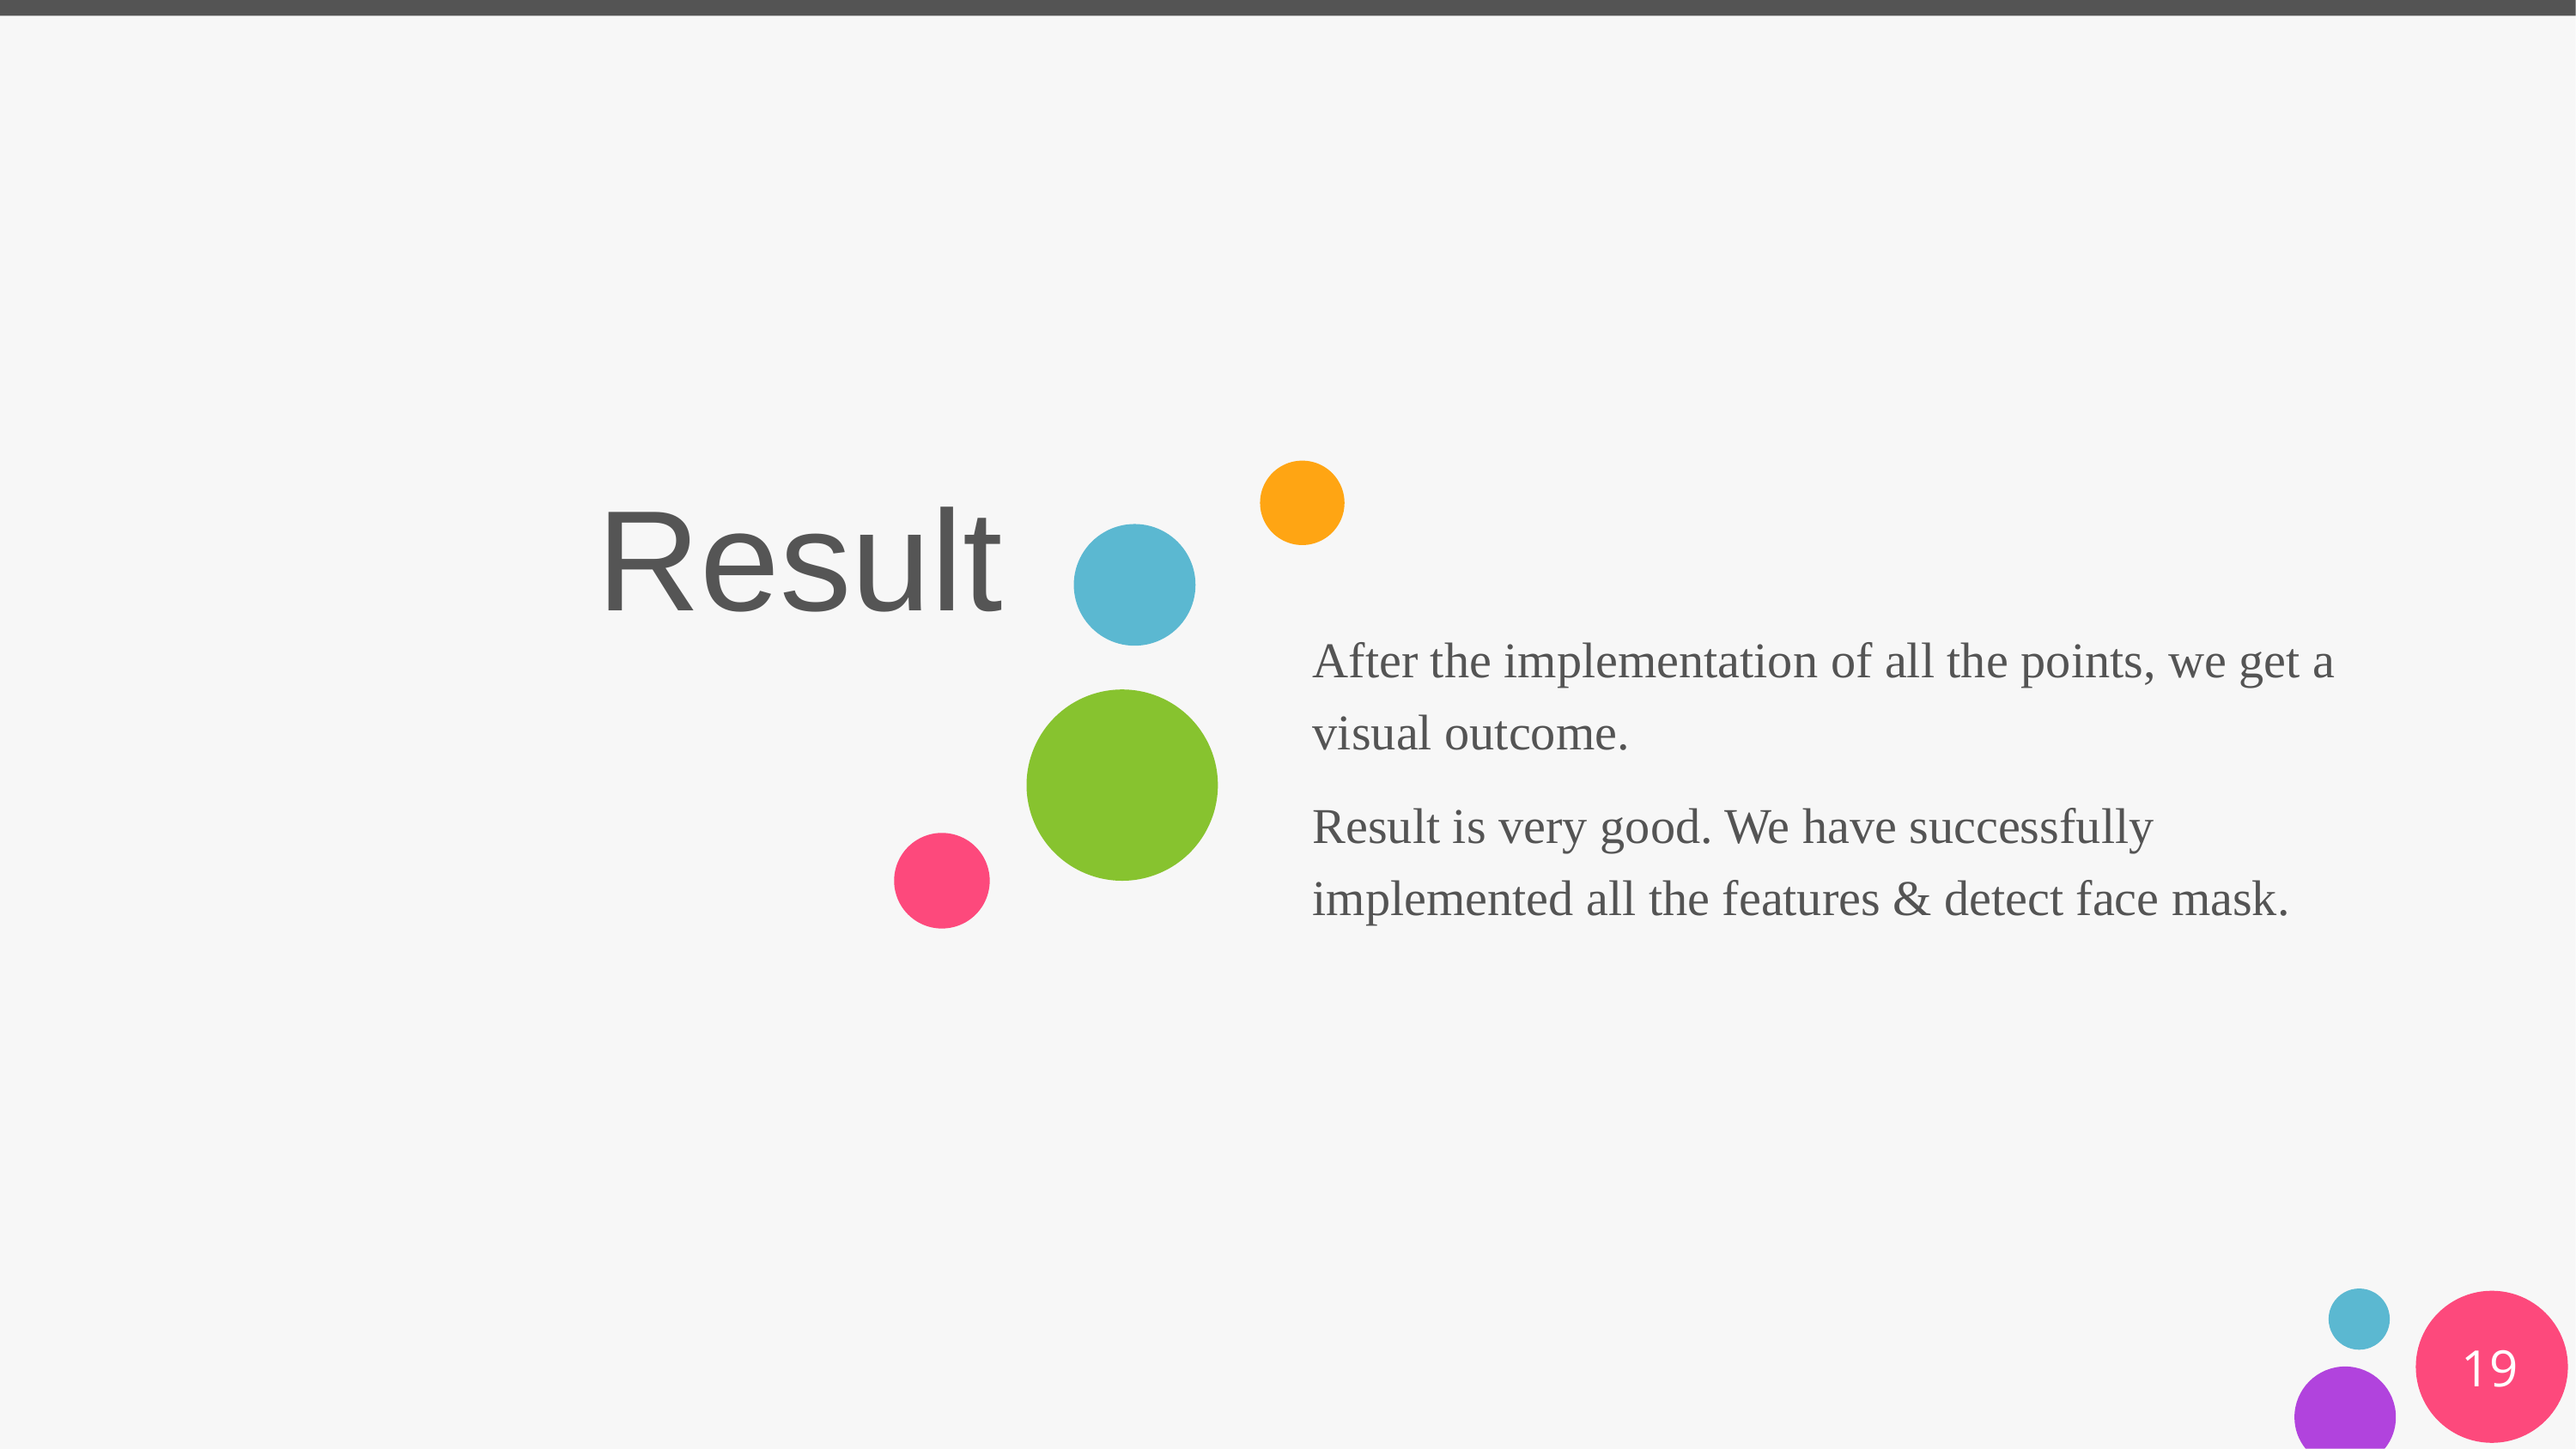

# Result
After the implementation of all the points, we get a visual outcome.
Result is very good. We have successfully implemented all the features & detect face mask.
19